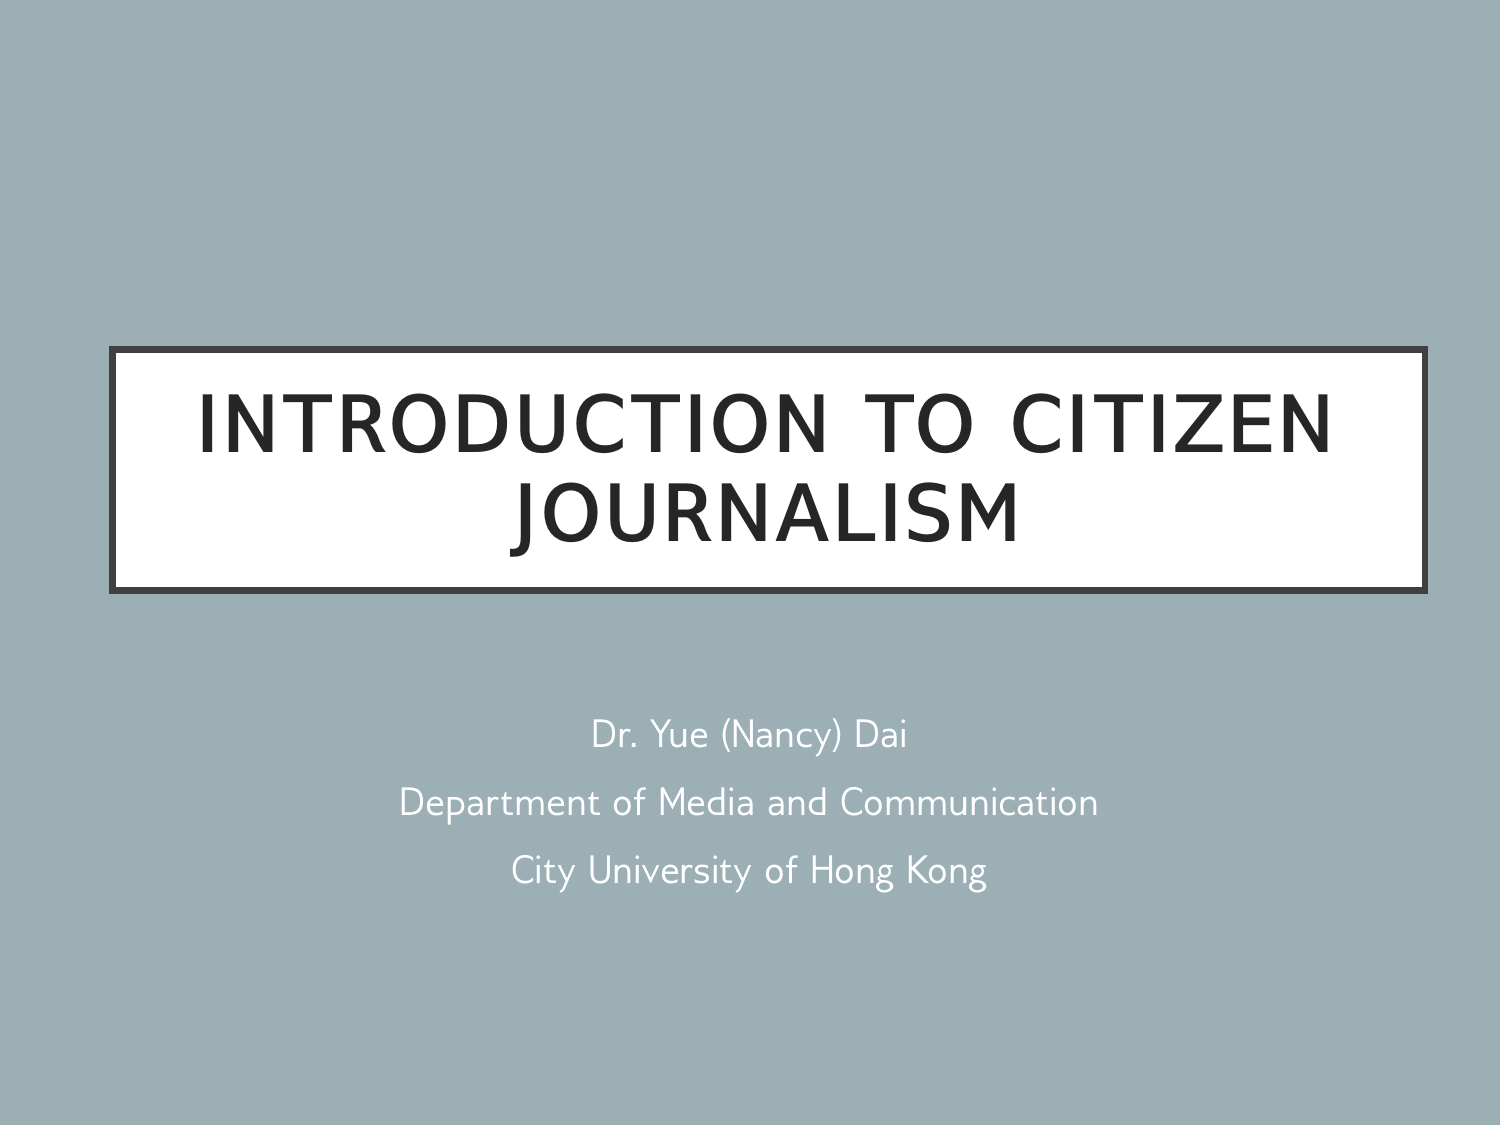

# Introduction to Citizen Journalism
Dr. Yue (Nancy) Dai
Department of Media and Communication
City University of Hong Kong